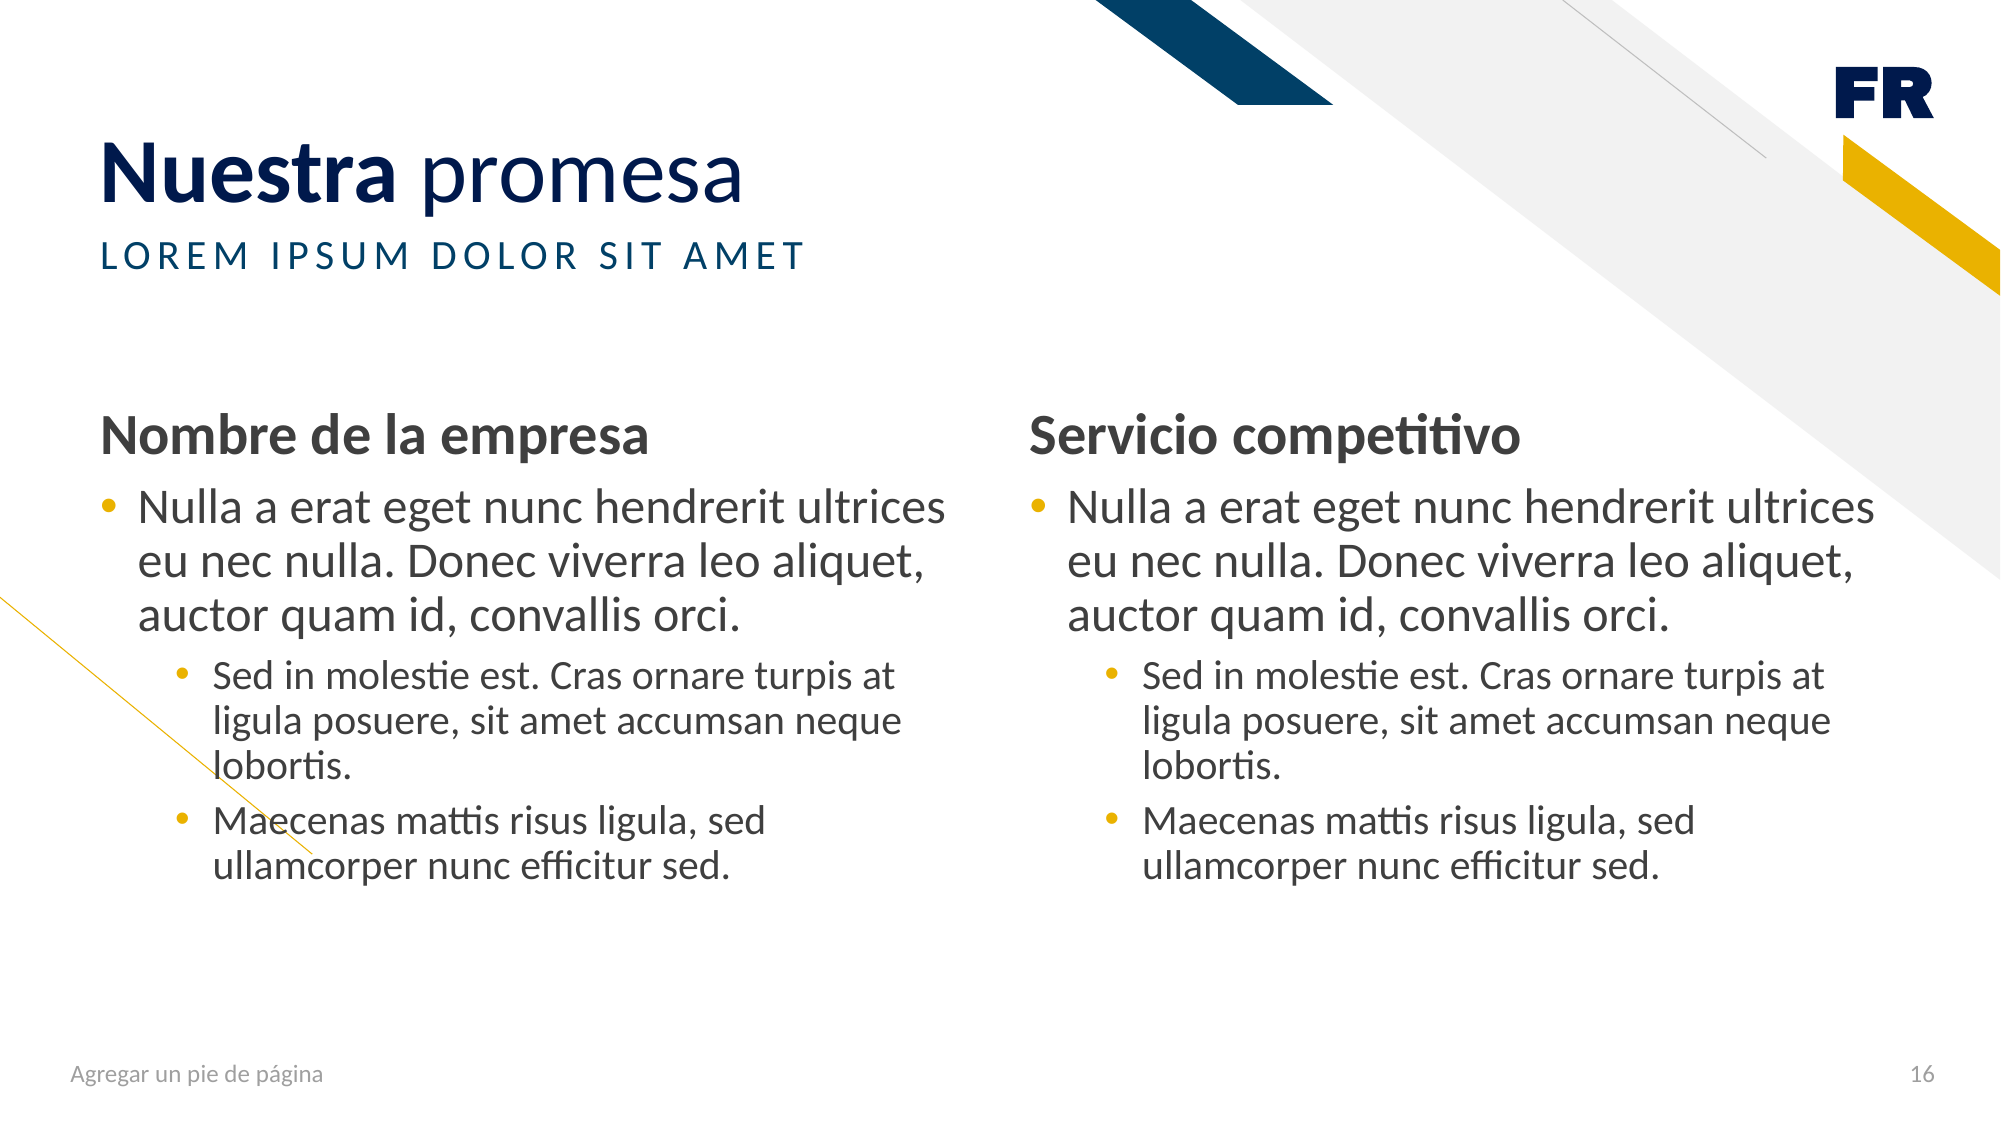

# Nuestra promesa
LOREM IPSUM DOLOR SIT AMET
Nombre de la empresa
Servicio competitivo
Nulla a erat eget nunc hendrerit ultrices eu nec nulla. Donec viverra leo aliquet, auctor quam id, convallis orci.
Sed in molestie est. Cras ornare turpis at ligula posuere, sit amet accumsan neque lobortis.
Maecenas mattis risus ligula, sed ullamcorper nunc efficitur sed.
Nulla a erat eget nunc hendrerit ultrices eu nec nulla. Donec viverra leo aliquet, auctor quam id, convallis orci.
Sed in molestie est. Cras ornare turpis at ligula posuere, sit amet accumsan neque lobortis.
Maecenas mattis risus ligula, sed ullamcorper nunc efficitur sed.
Agregar un pie de página
16